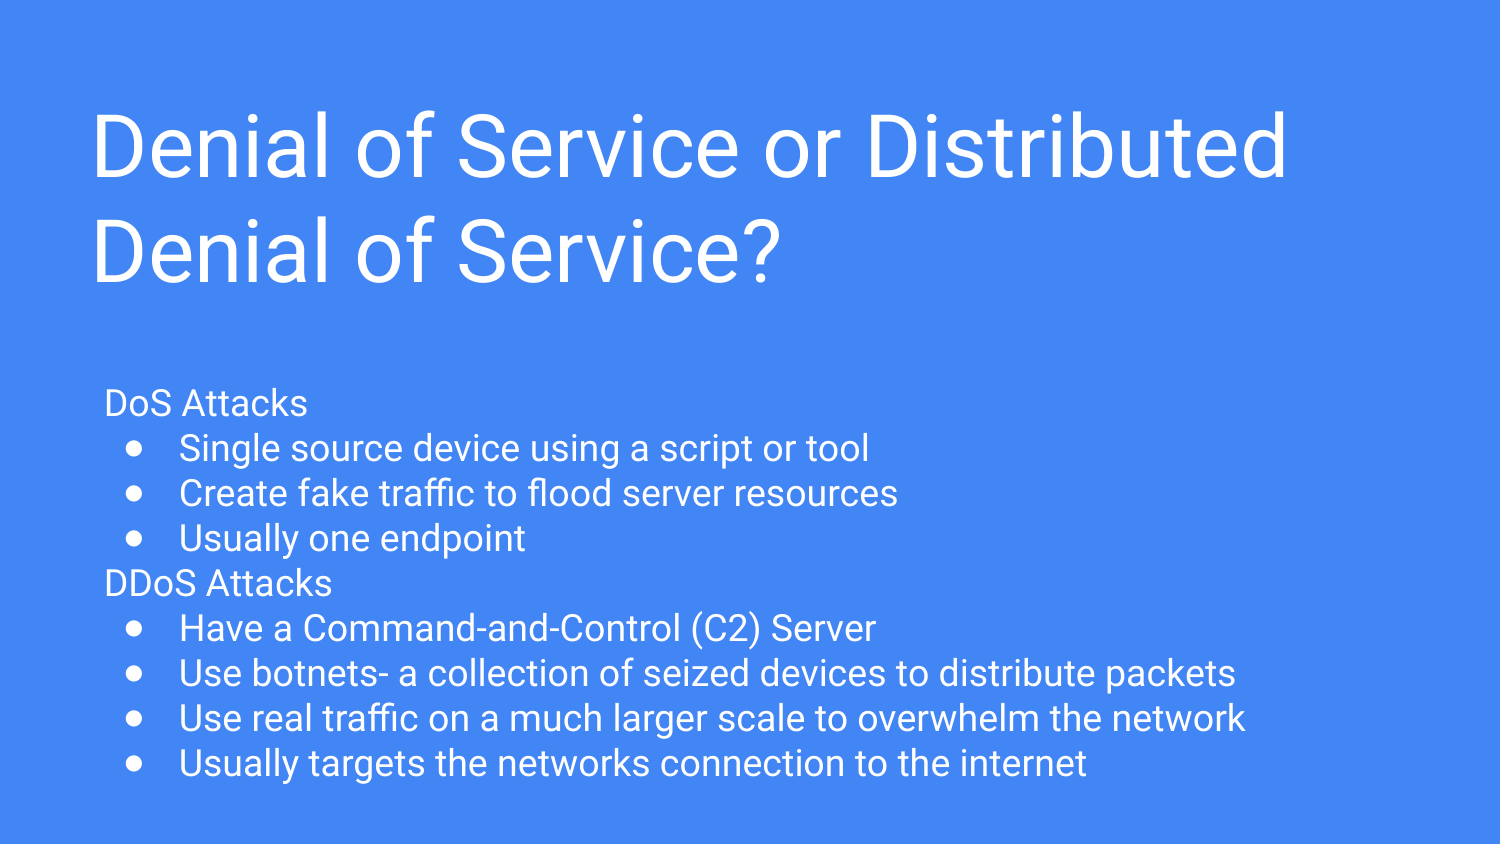

# Denial of Service or Distributed Denial of Service?
DoS Attacks
Single source device using a script or tool
Create fake traffic to flood server resources
Usually one endpoint
DDoS Attacks
Have a Command-and-Control (C2) Server
Use botnets- a collection of seized devices to distribute packets
Use real traffic on a much larger scale to overwhelm the network
Usually targets the networks connection to the internet